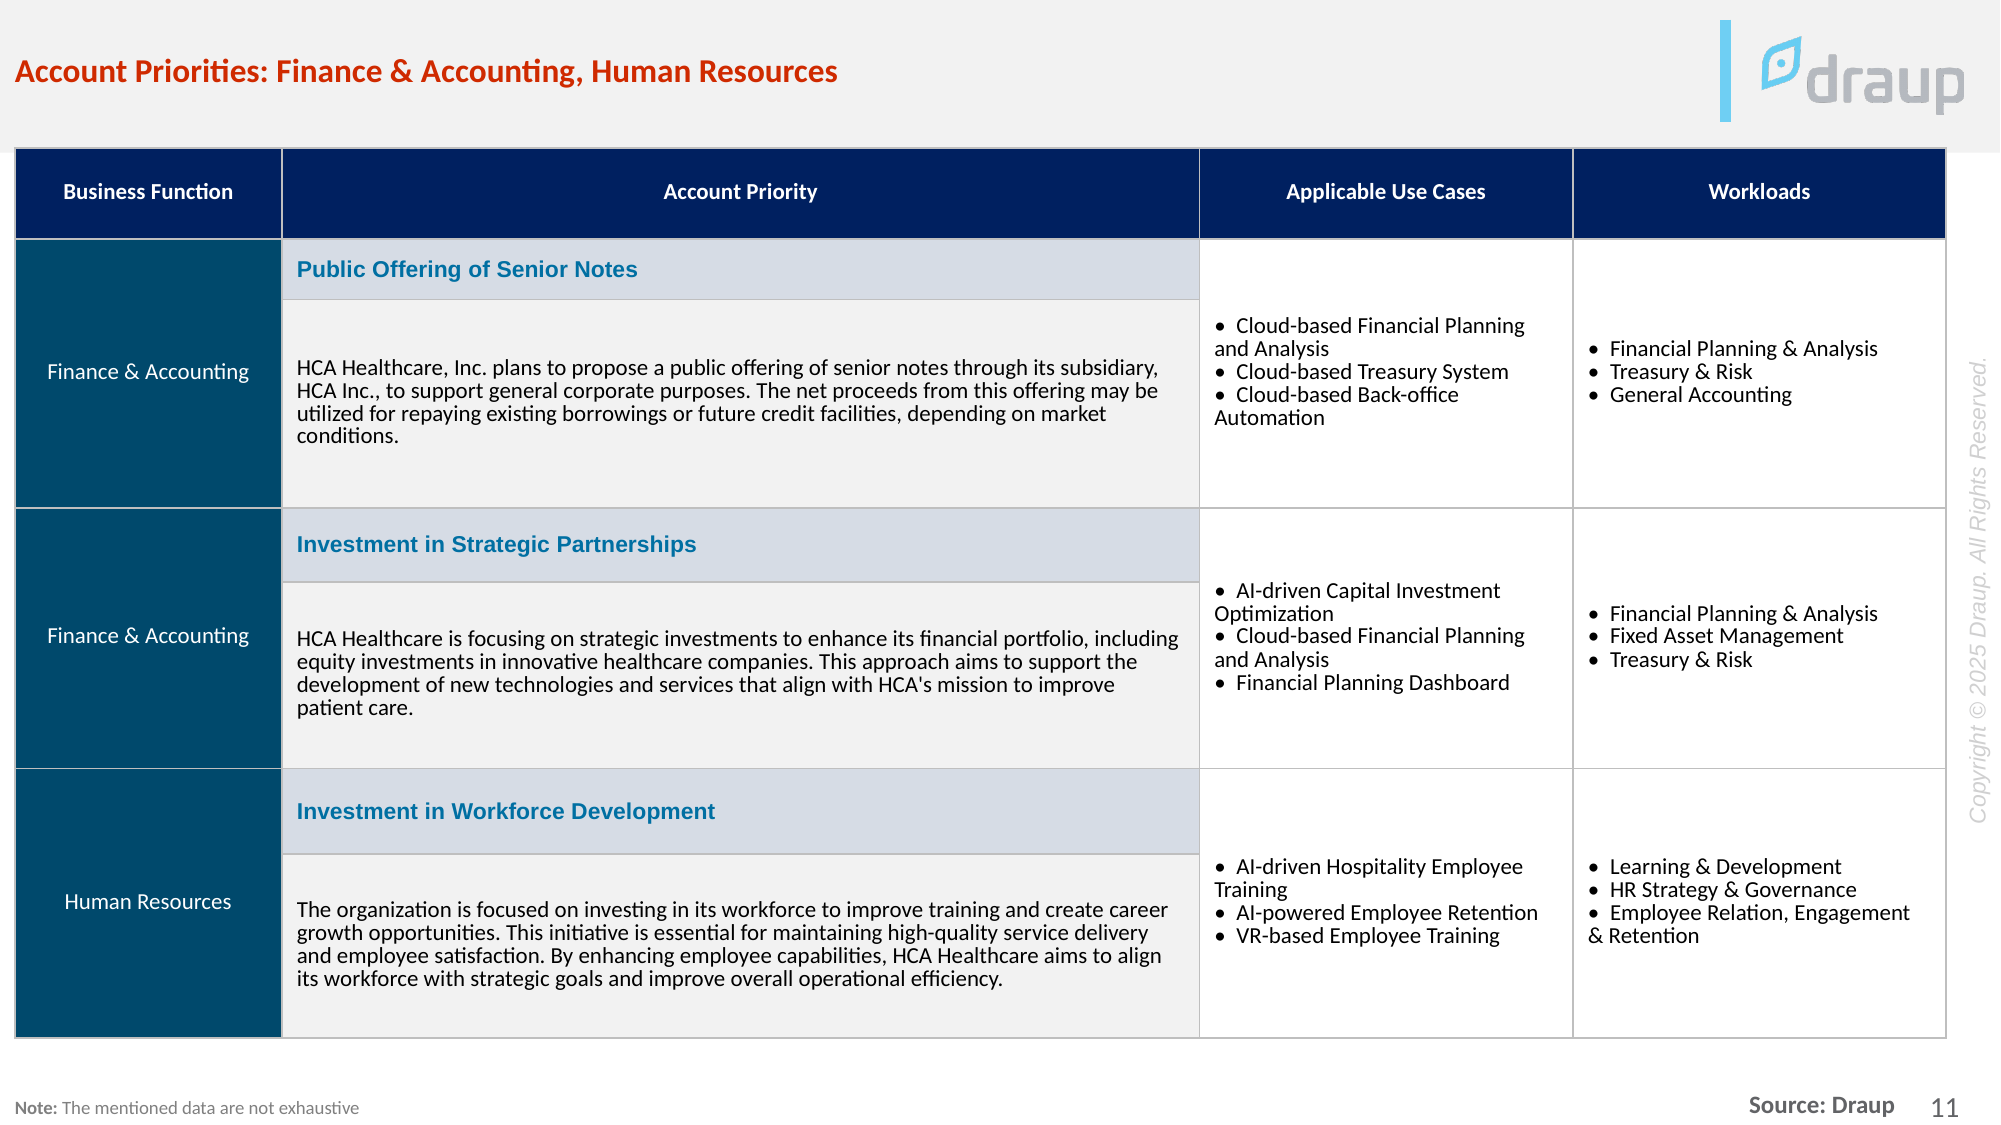

Account Priorities: Finance & Accounting, Human Resources
| Business Function | Account Priority | Applicable Use Cases | Workloads |
| --- | --- | --- | --- |
| Finance & Accounting | Public Offering of Senior Notes | • Cloud-based Financial Planning and Analysis • Cloud-based Treasury System • Cloud-based Back-office Automation | • Financial Planning & Analysis • Treasury & Risk • General Accounting |
|  | HCA Healthcare, Inc. plans to propose a public offering of senior notes through its subsidiary, HCA Inc., to support general corporate purposes. The net proceeds from this offering may be utilized for repaying existing borrowings or future credit facilities, depending on market conditions. |  |  |
| Finance & Accounting | Investment in Strategic Partnerships | • AI-driven Capital Investment Optimization • Cloud-based Financial Planning and Analysis • Financial Planning Dashboard | • Financial Planning & Analysis • Fixed Asset Management • Treasury & Risk |
|  | HCA Healthcare is focusing on strategic investments to enhance its financial portfolio, including equity investments in innovative healthcare companies. This approach aims to support the development of new technologies and services that align with HCA's mission to improve patient care. |  |  |
| Human Resources | Investment in Workforce Development | • AI-driven Hospitality Employee Training • AI-powered Employee Retention • VR-based Employee Training | • Learning & Development • HR Strategy & Governance • Employee Relation, Engagement & Retention |
|  | The organization is focused on investing in its workforce to improve training and create career growth opportunities. This initiative is essential for maintaining high-quality service delivery and employee satisfaction. By enhancing employee capabilities, HCA Healthcare aims to align its workforce with strategic goals and improve overall operational efficiency. |  |  |
Note: The mentioned data are not exhaustive